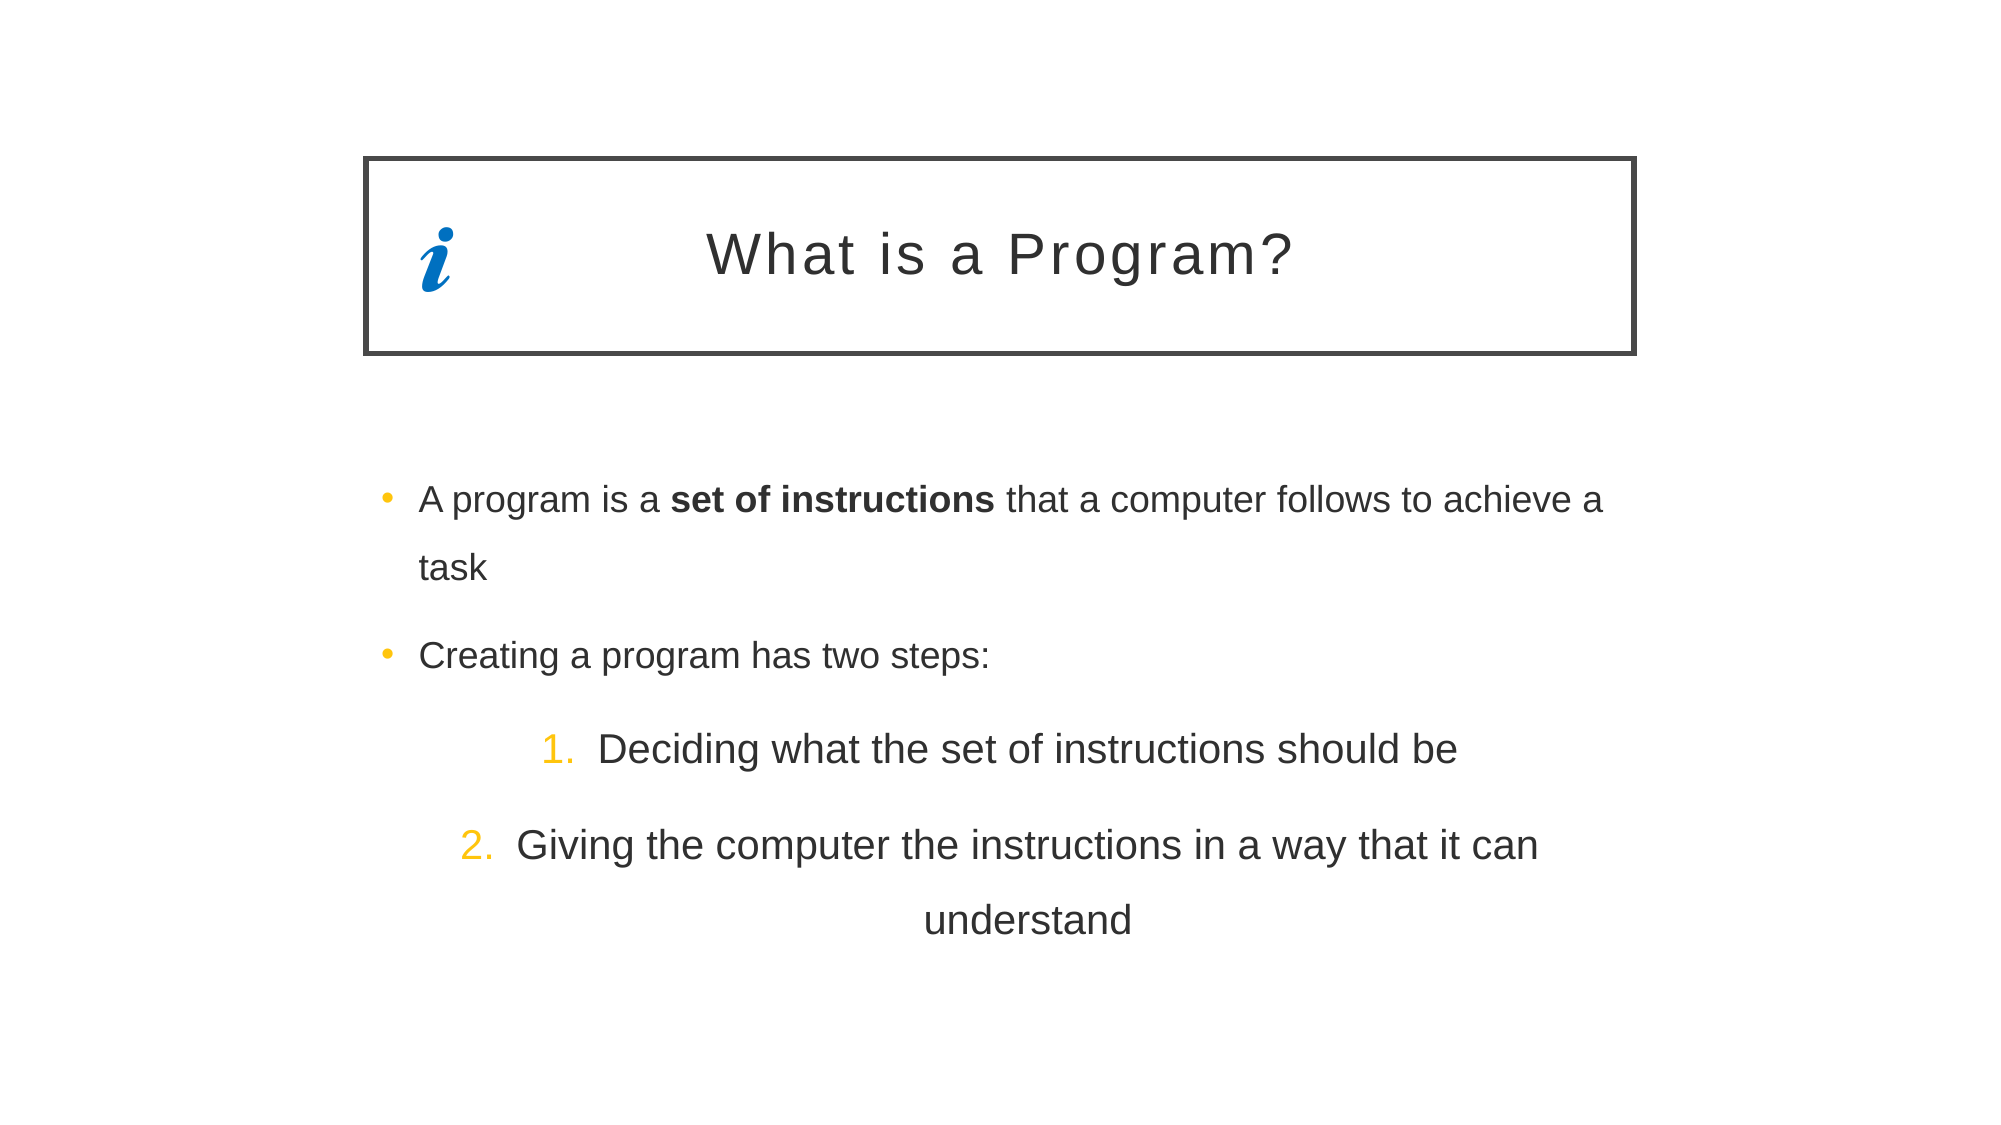

# What is a Program?
ℹ️
A program is a set of instructions that a computer follows to achieve a task
Creating a program has two steps:
Deciding what the set of instructions should be
Giving the computer the instructions in a way that it can understand